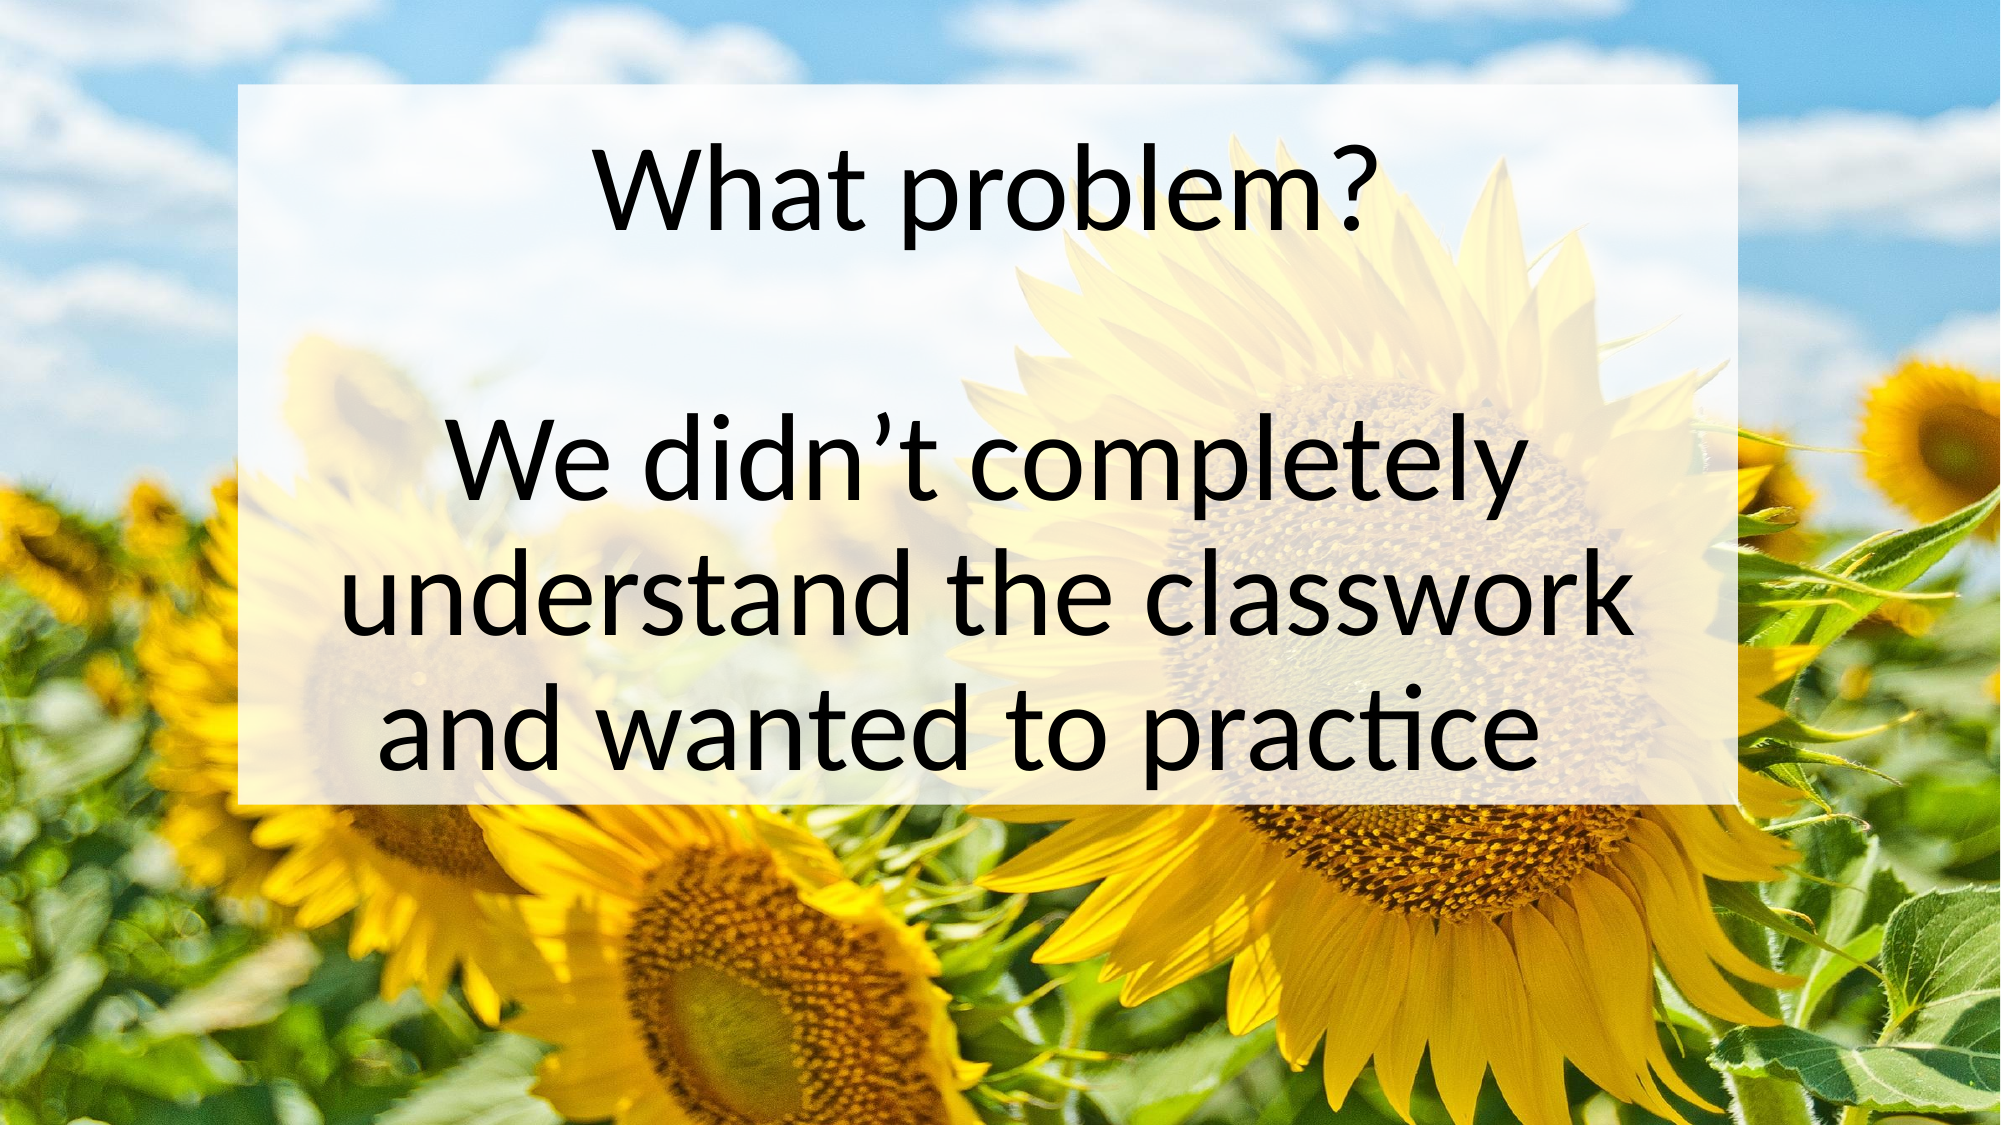

# What problem? We didn’t completely understand the classwork and wanted to practice